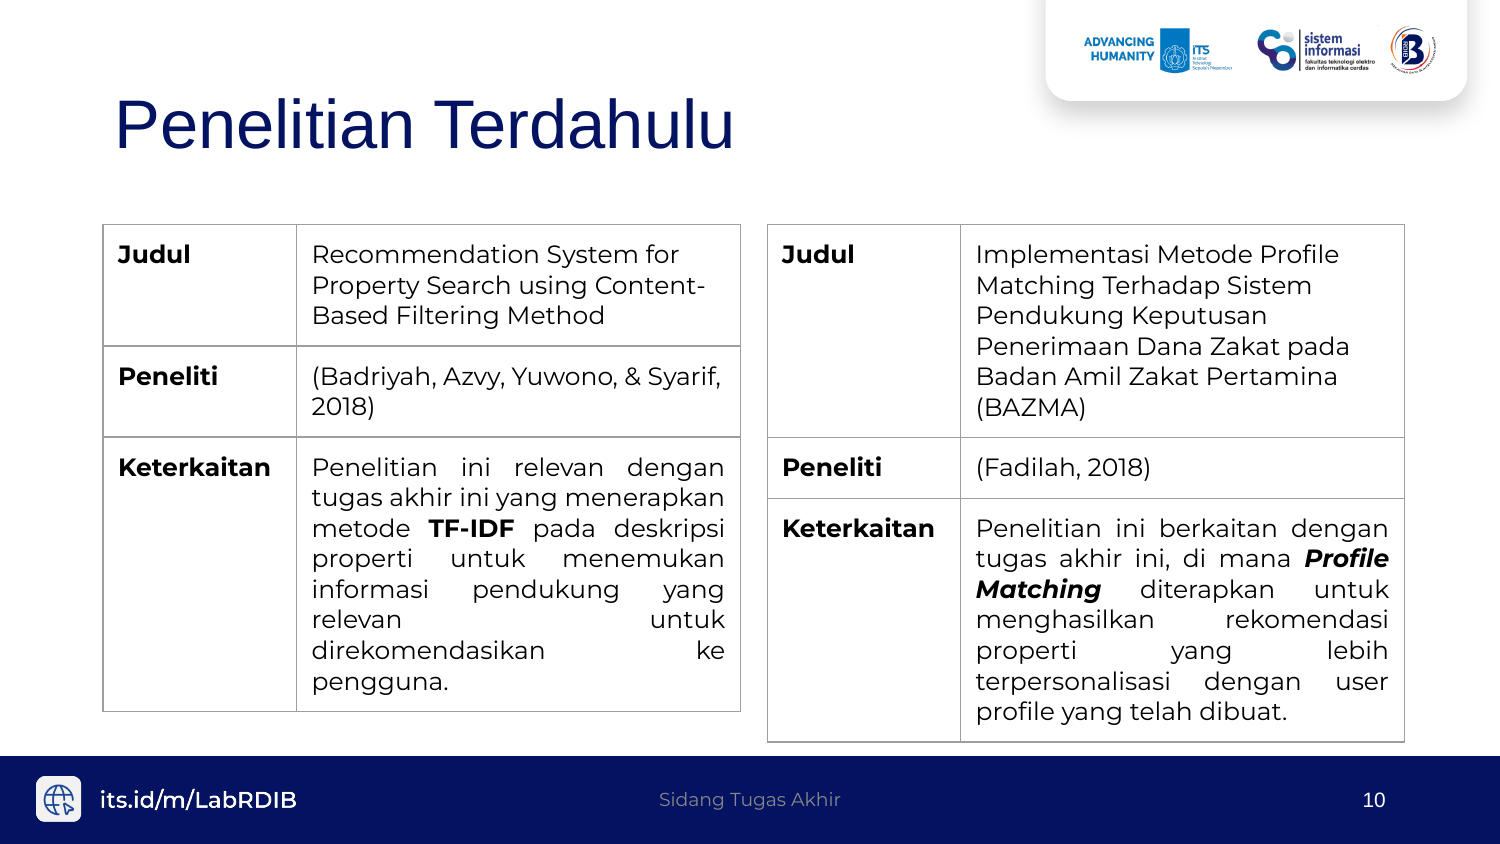

# Penelitian Terdahulu
| Judul | Recommendation System for Property Search using Content-Based Filtering Method |
| --- | --- |
| Peneliti | (Badriyah, Azvy, Yuwono, & Syarif, 2018) |
| Keterkaitan | Penelitian ini relevan dengan tugas akhir ini yang menerapkan metode TF-IDF pada deskripsi properti untuk menemukan informasi pendukung yang relevan untuk direkomendasikan ke pengguna. |
| Judul | Implementasi Metode Profile Matching Terhadap Sistem Pendukung Keputusan Penerimaan Dana Zakat pada Badan Amil Zakat Pertamina (BAZMA) |
| --- | --- |
| Peneliti | (Fadilah, 2018) |
| Keterkaitan | Penelitian ini berkaitan dengan tugas akhir ini, di mana Profile Matching diterapkan untuk menghasilkan rekomendasi properti yang lebih terpersonalisasi dengan user profile yang telah dibuat. |
Sidang Tugas Akhir
10